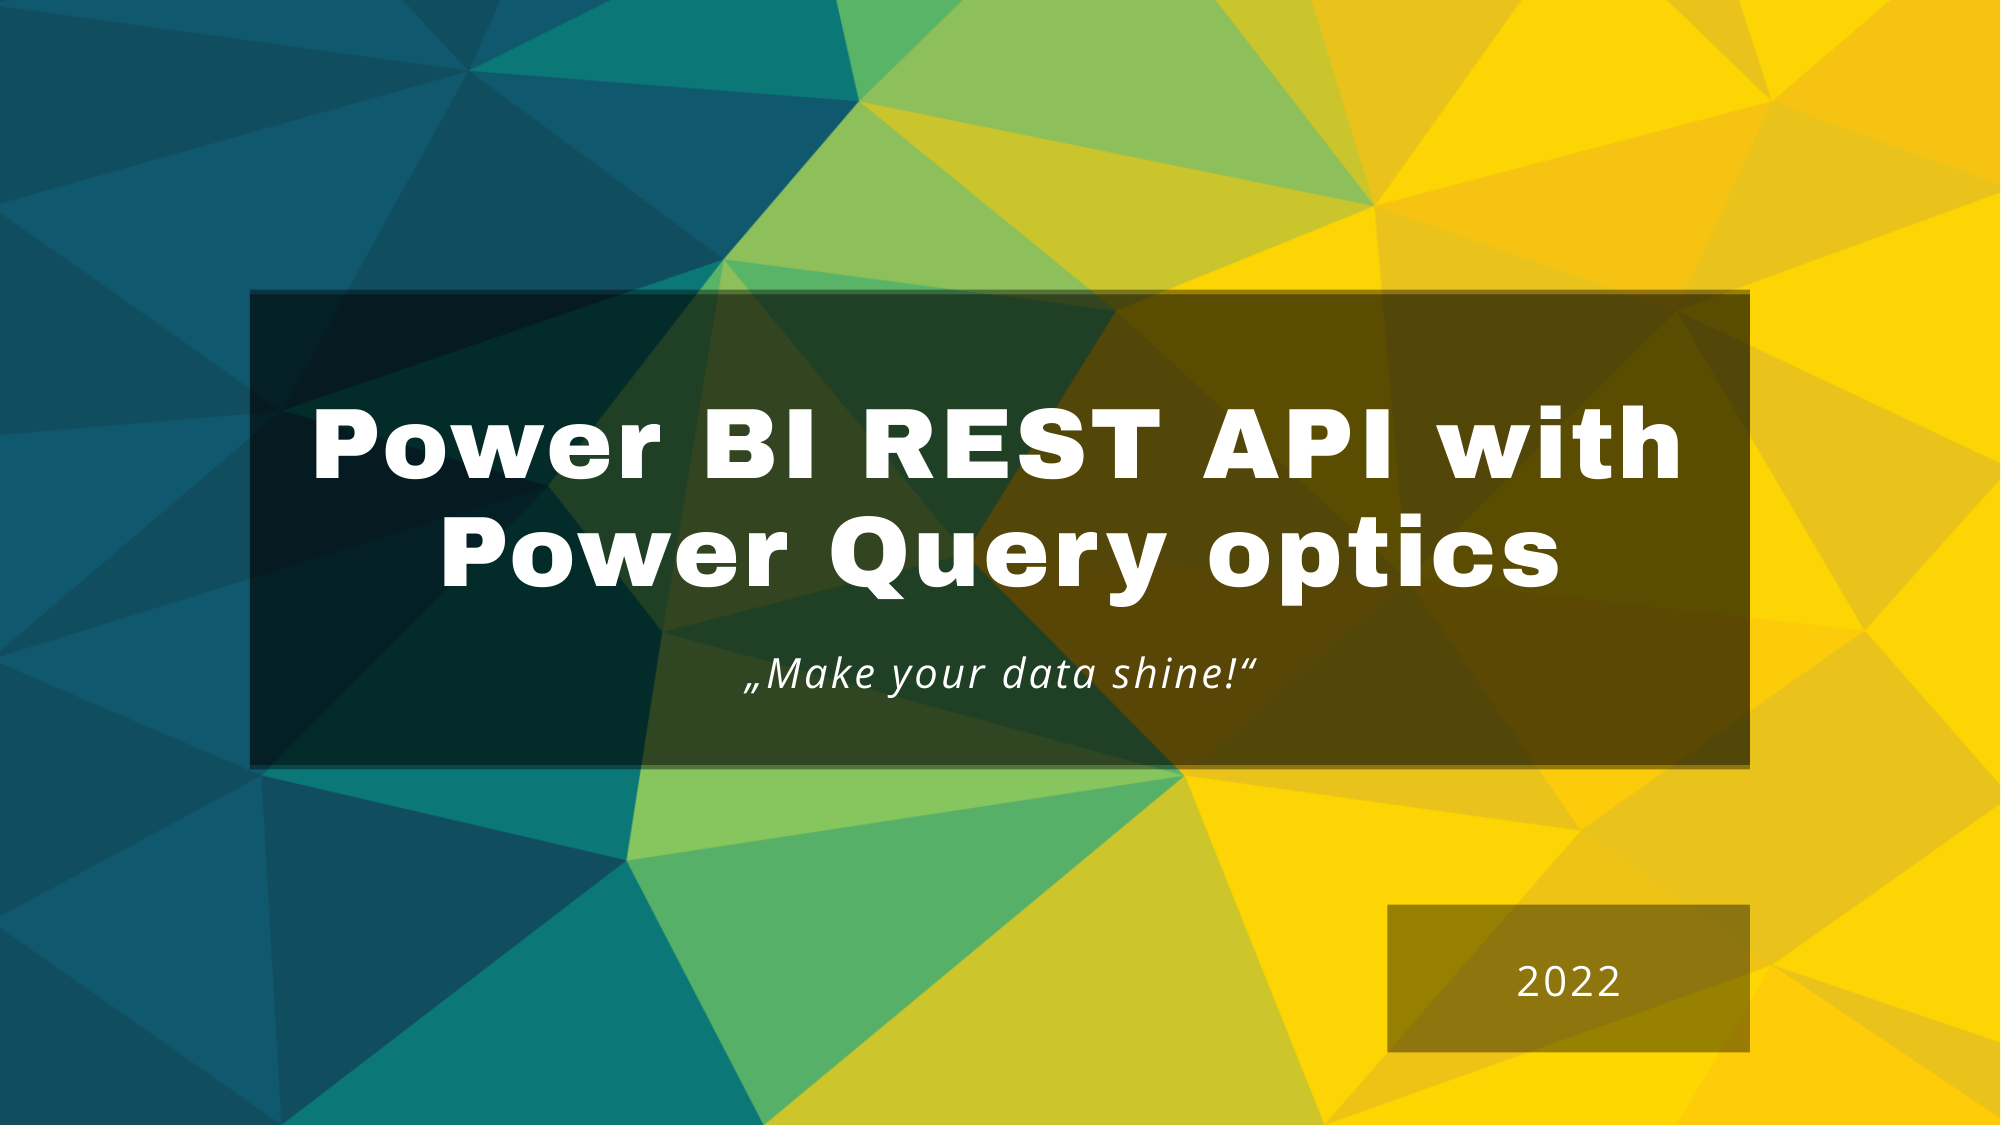

# Power BI REST API with Power Query optics
„Make your data shine!“
2022